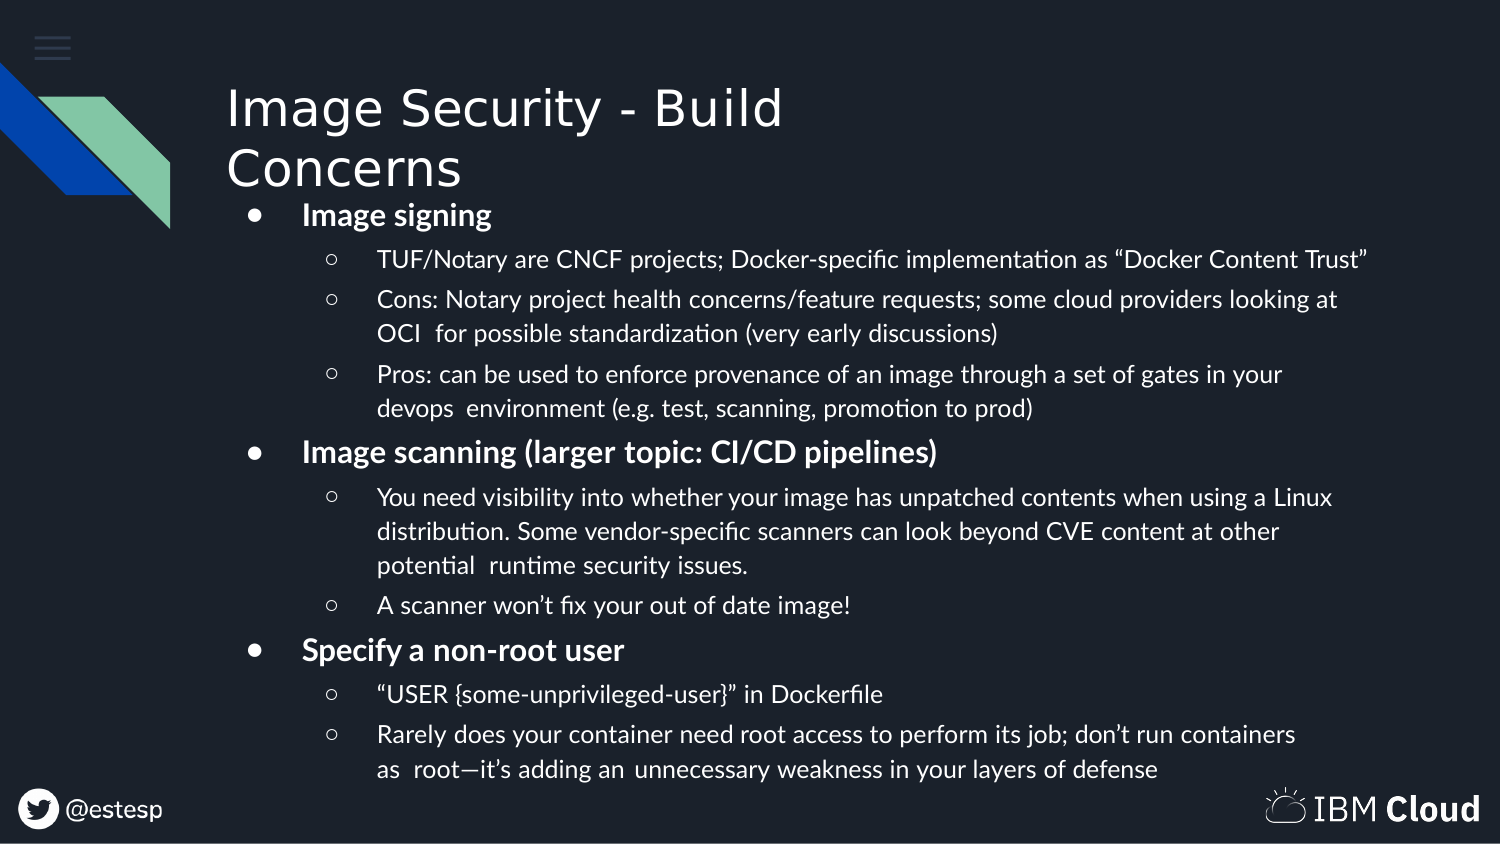

# Image Security - Build Concerns
Image signing
TUF/Notary are CNCF projects; Docker-speciﬁc implementation as “Docker Content Trust”
Cons: Notary project health concerns/feature requests; some cloud providers looking at OCI  for possible standardization (very early discussions)
Pros: can be used to enforce provenance of an image through a set of gates in your devops  environment (e.g. test, scanning, promotion to prod)
Image scanning (larger topic: CI/CD pipelines)
You need visibility into whether your image has unpatched contents when using a Linux  distribution. Some vendor-speciﬁc scanners can look beyond CVE content at other potential  runtime security issues.
A scanner won’t ﬁx your out of date image!
Specify a non-root user
“USER {some-unprivileged-user}” in Dockerﬁle
Rarely does your container need root access to perform its job; don’t run containers as  root—it’s adding an unnecessary weakness in your layers of defense